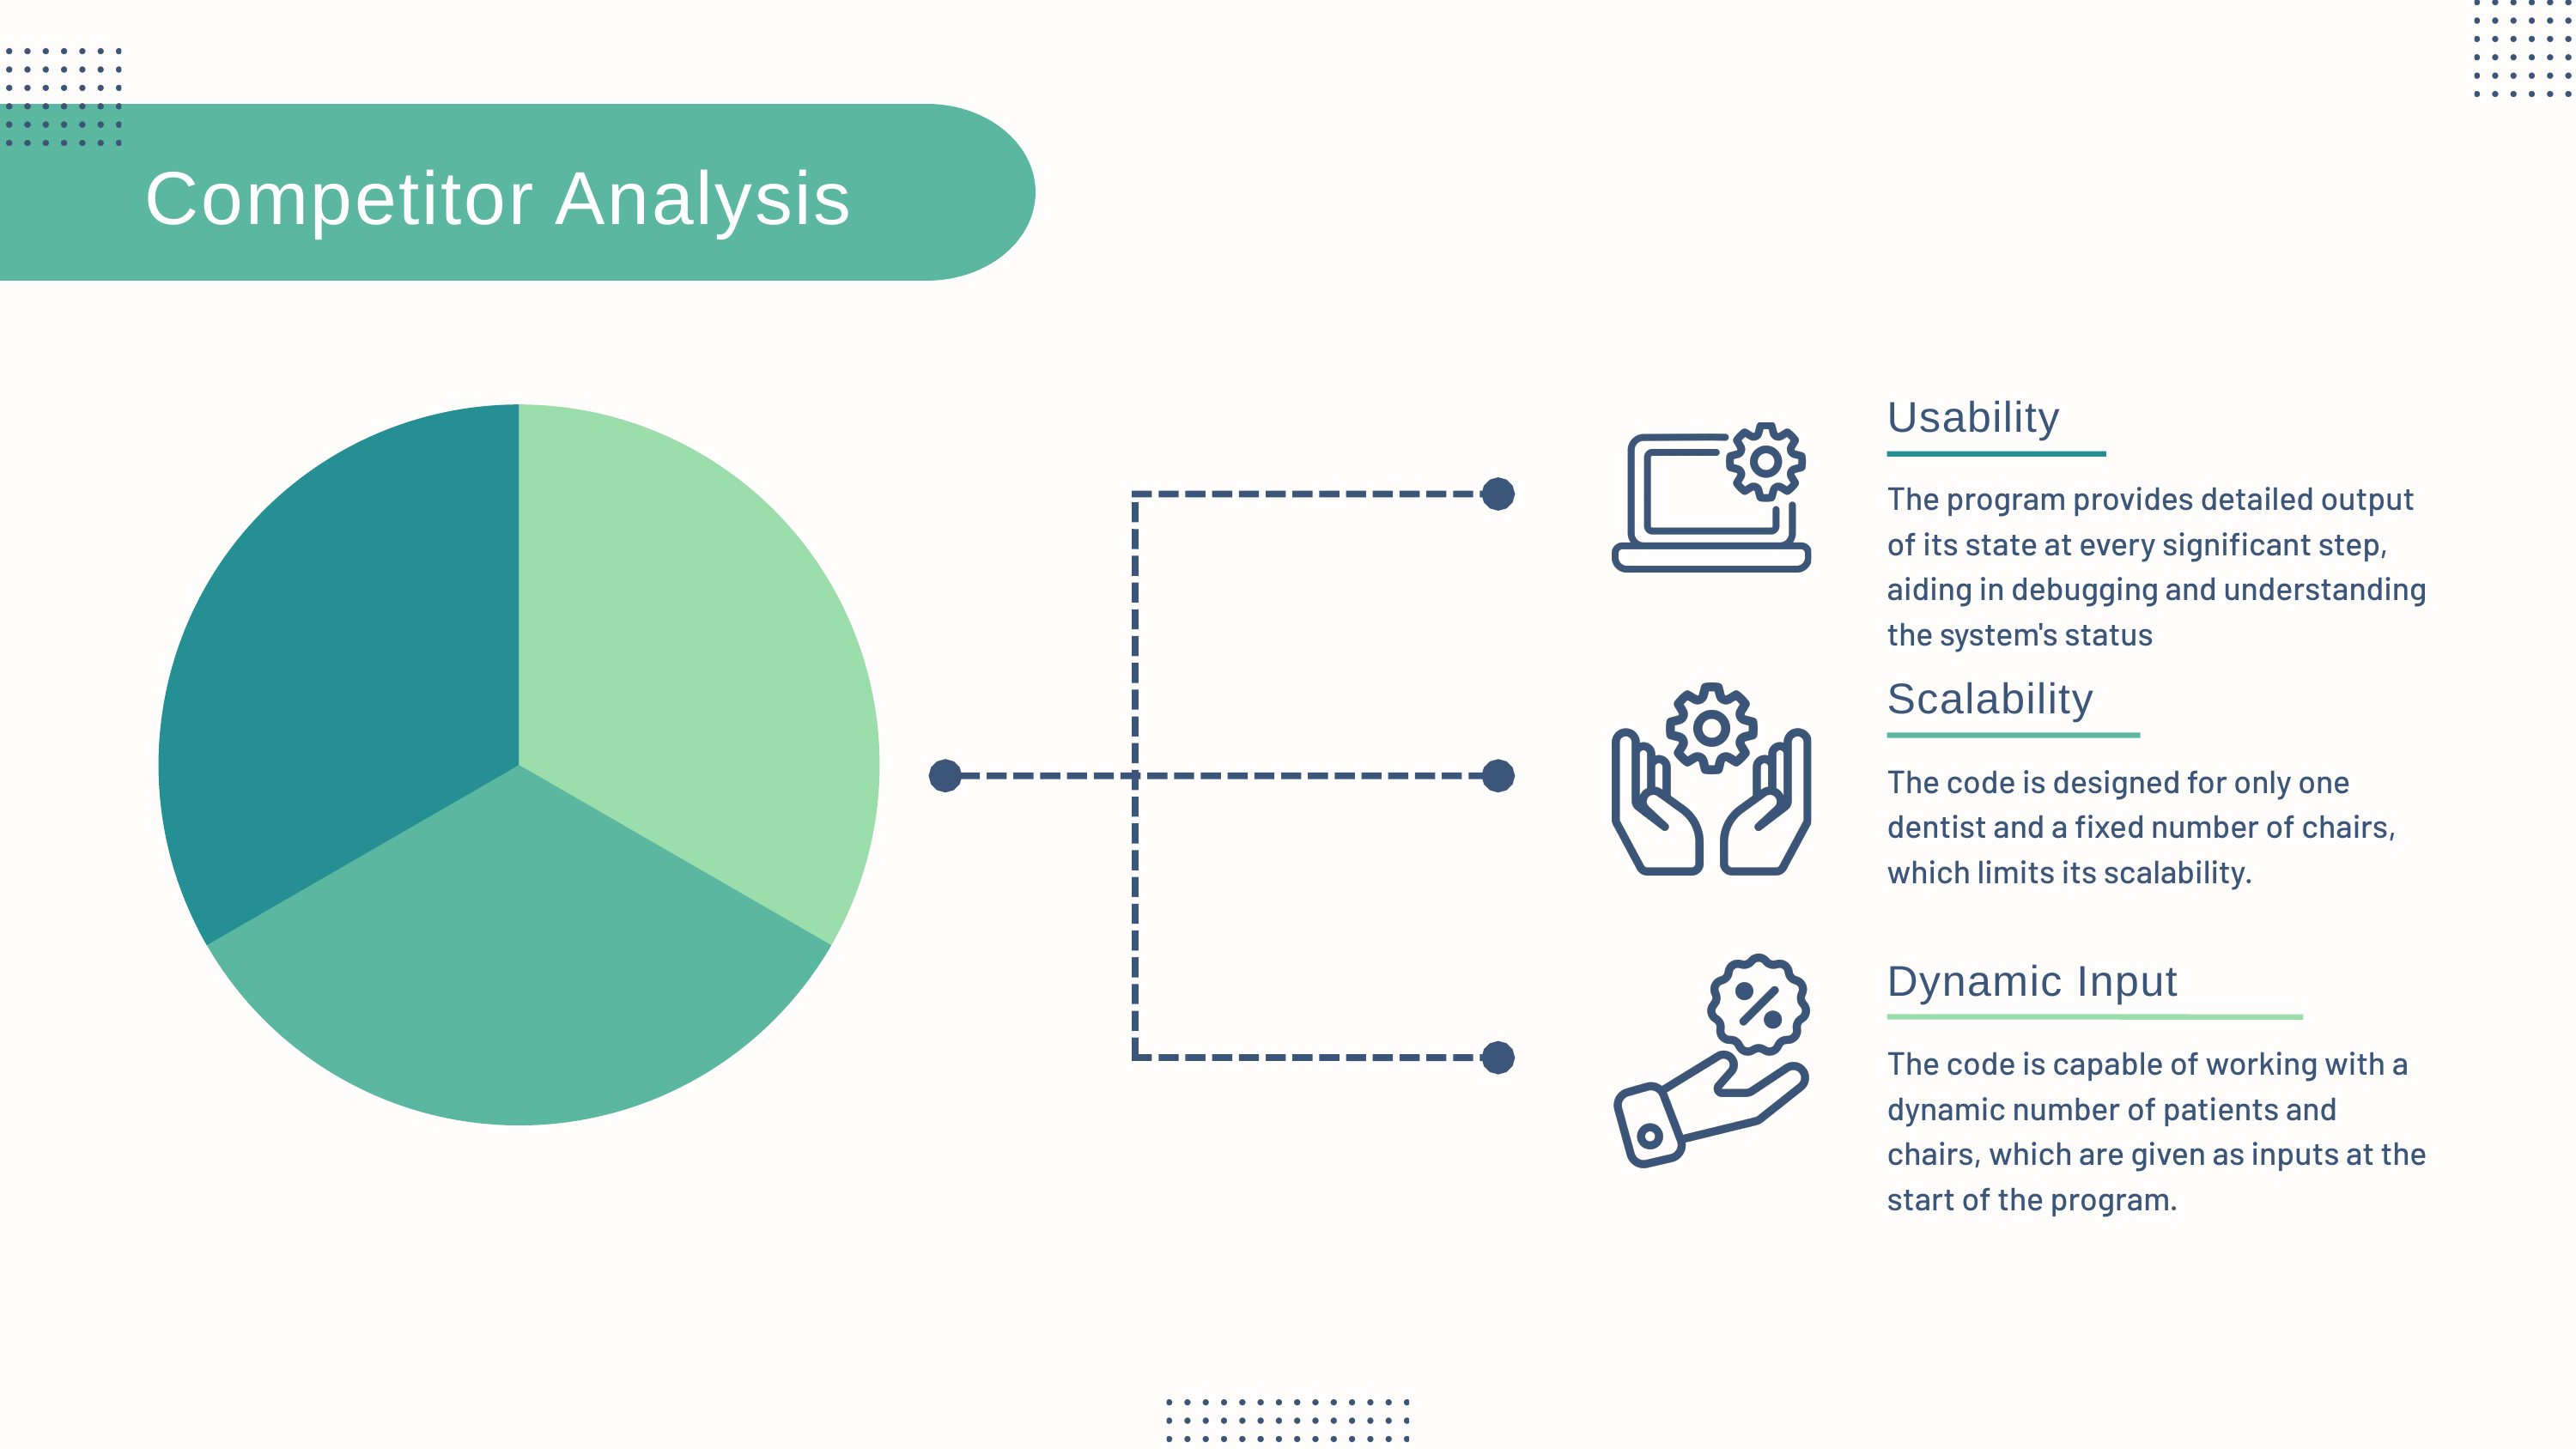

Competitor Analysis
Usability

The program provides detailed output of its state at every significant step, aiding in debugging and understanding the system's status

Scalability

The code is designed for only one dentist and a fixed number of chairs, which limits its scalability.

Dynamic Input

The code is capable of working with a dynamic number of patients and chairs, which are given as inputs at the start of the program.